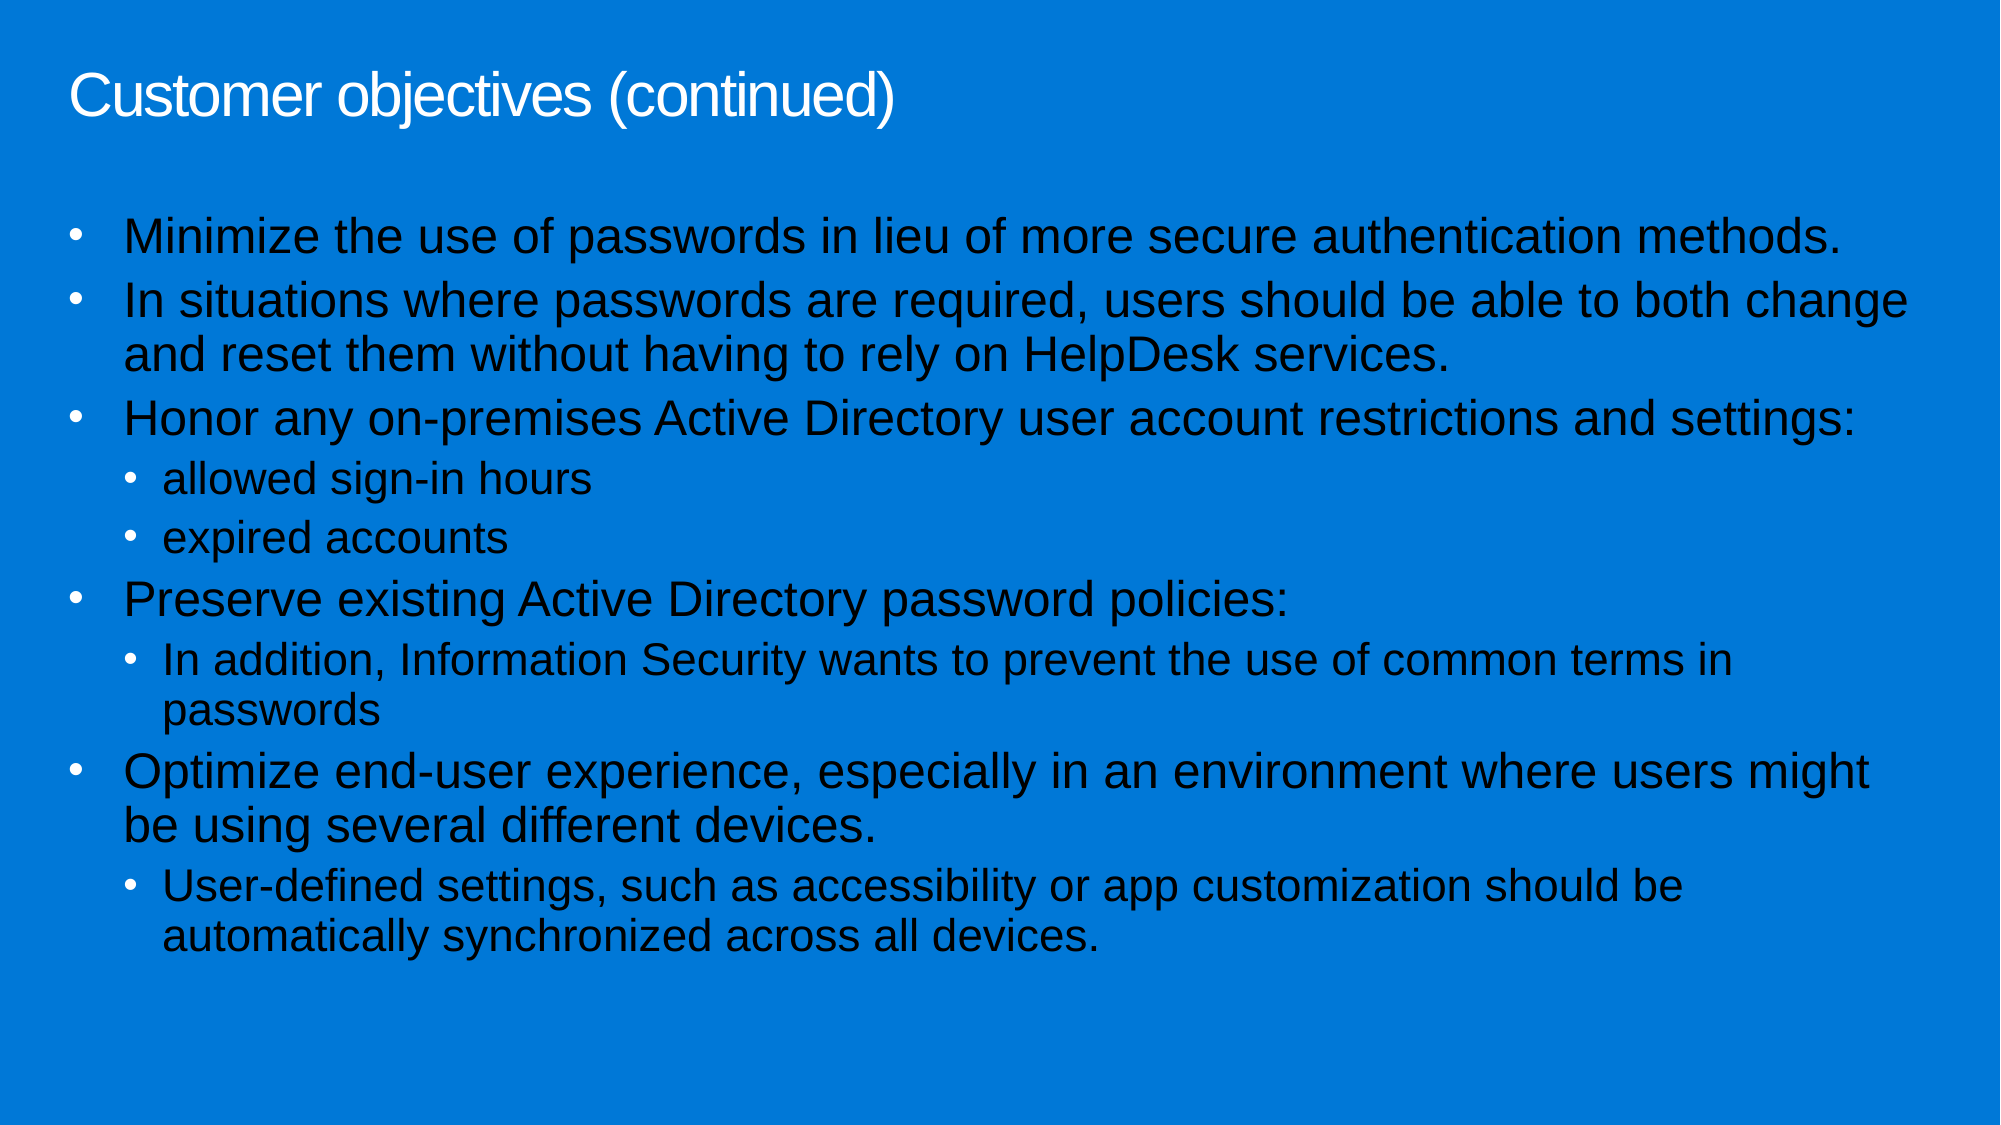

# Customer objectives (continued)
Minimize the use of passwords in lieu of more secure authentication methods.
In situations where passwords are required, users should be able to both change and reset them without having to rely on HelpDesk services.
Honor any on-premises Active Directory user account restrictions and settings:
allowed sign-in hours
expired accounts
Preserve existing Active Directory password policies:
In addition, Information Security wants to prevent the use of common terms in passwords
Optimize end-user experience, especially in an environment where users might be using several different devices.
User-defined settings, such as accessibility or app customization should be automatically synchronized across all devices.